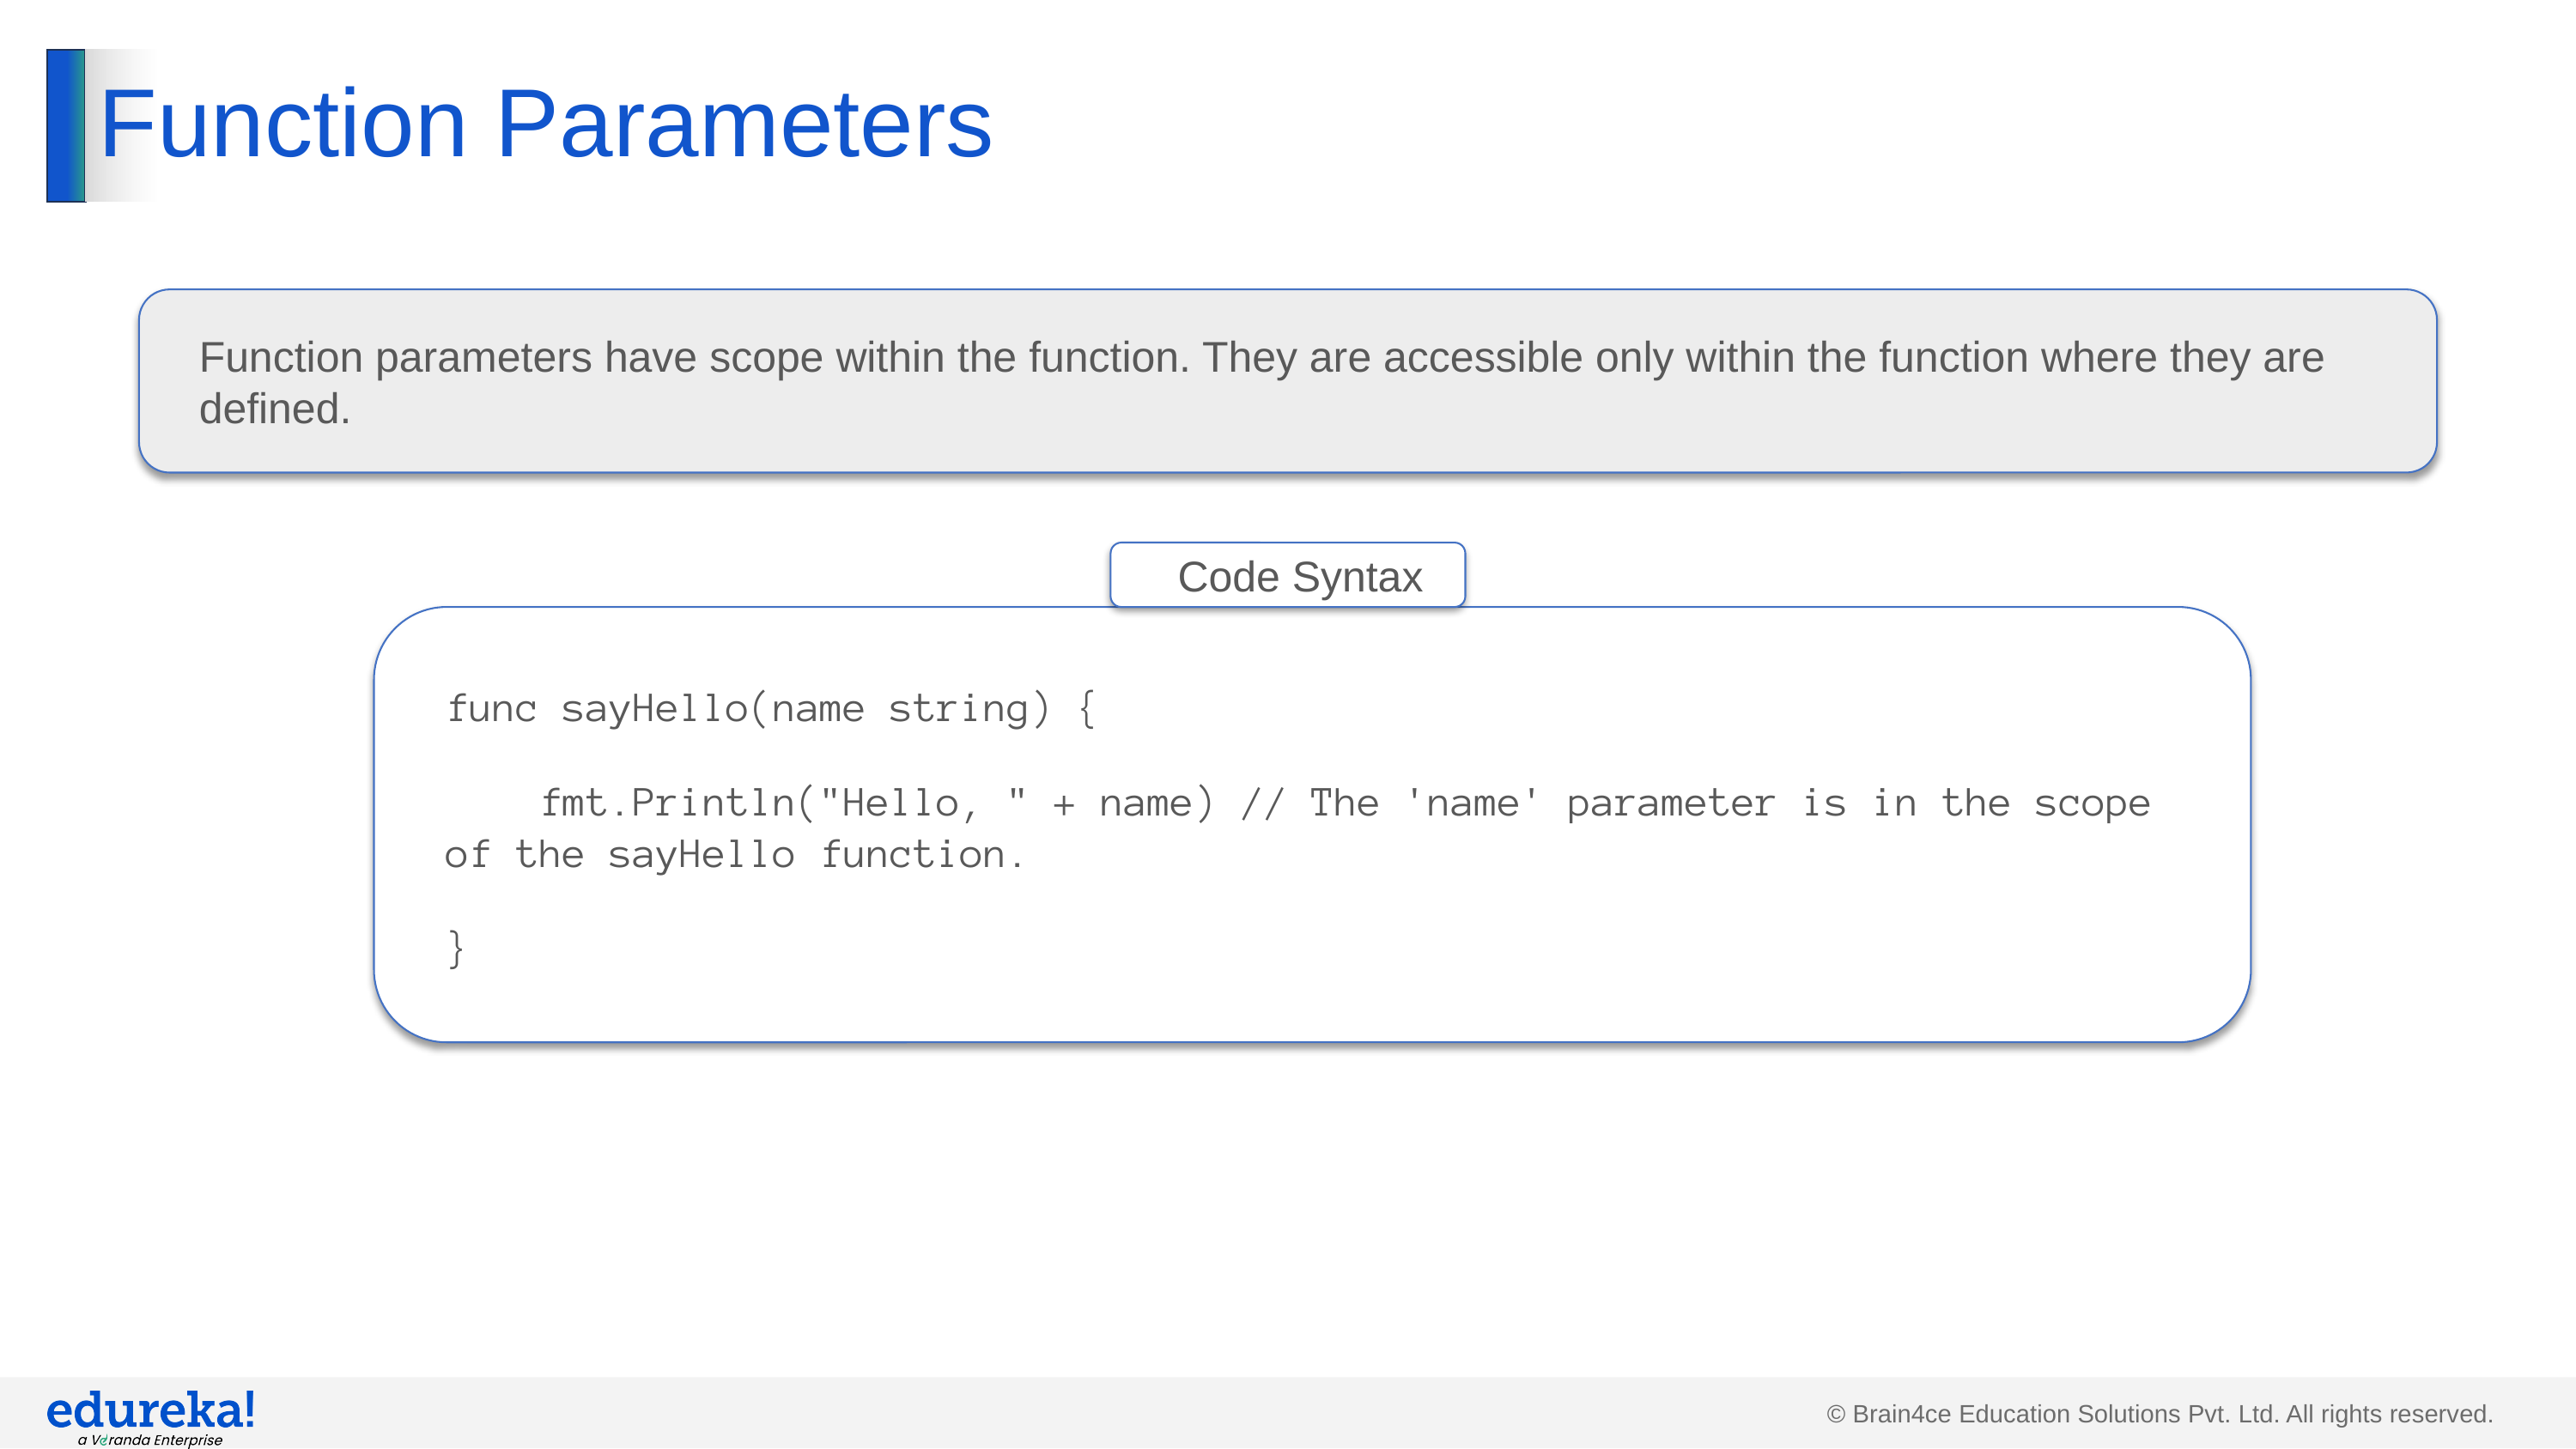

# Function Parameters
Function parameters have scope within the function. They are accessible only within the function where they are defined.
Code Syntax
func sayHello(name string) {
    fmt.Println("Hello, " + name) // The 'name' parameter is in the scope of the sayHello function.
}